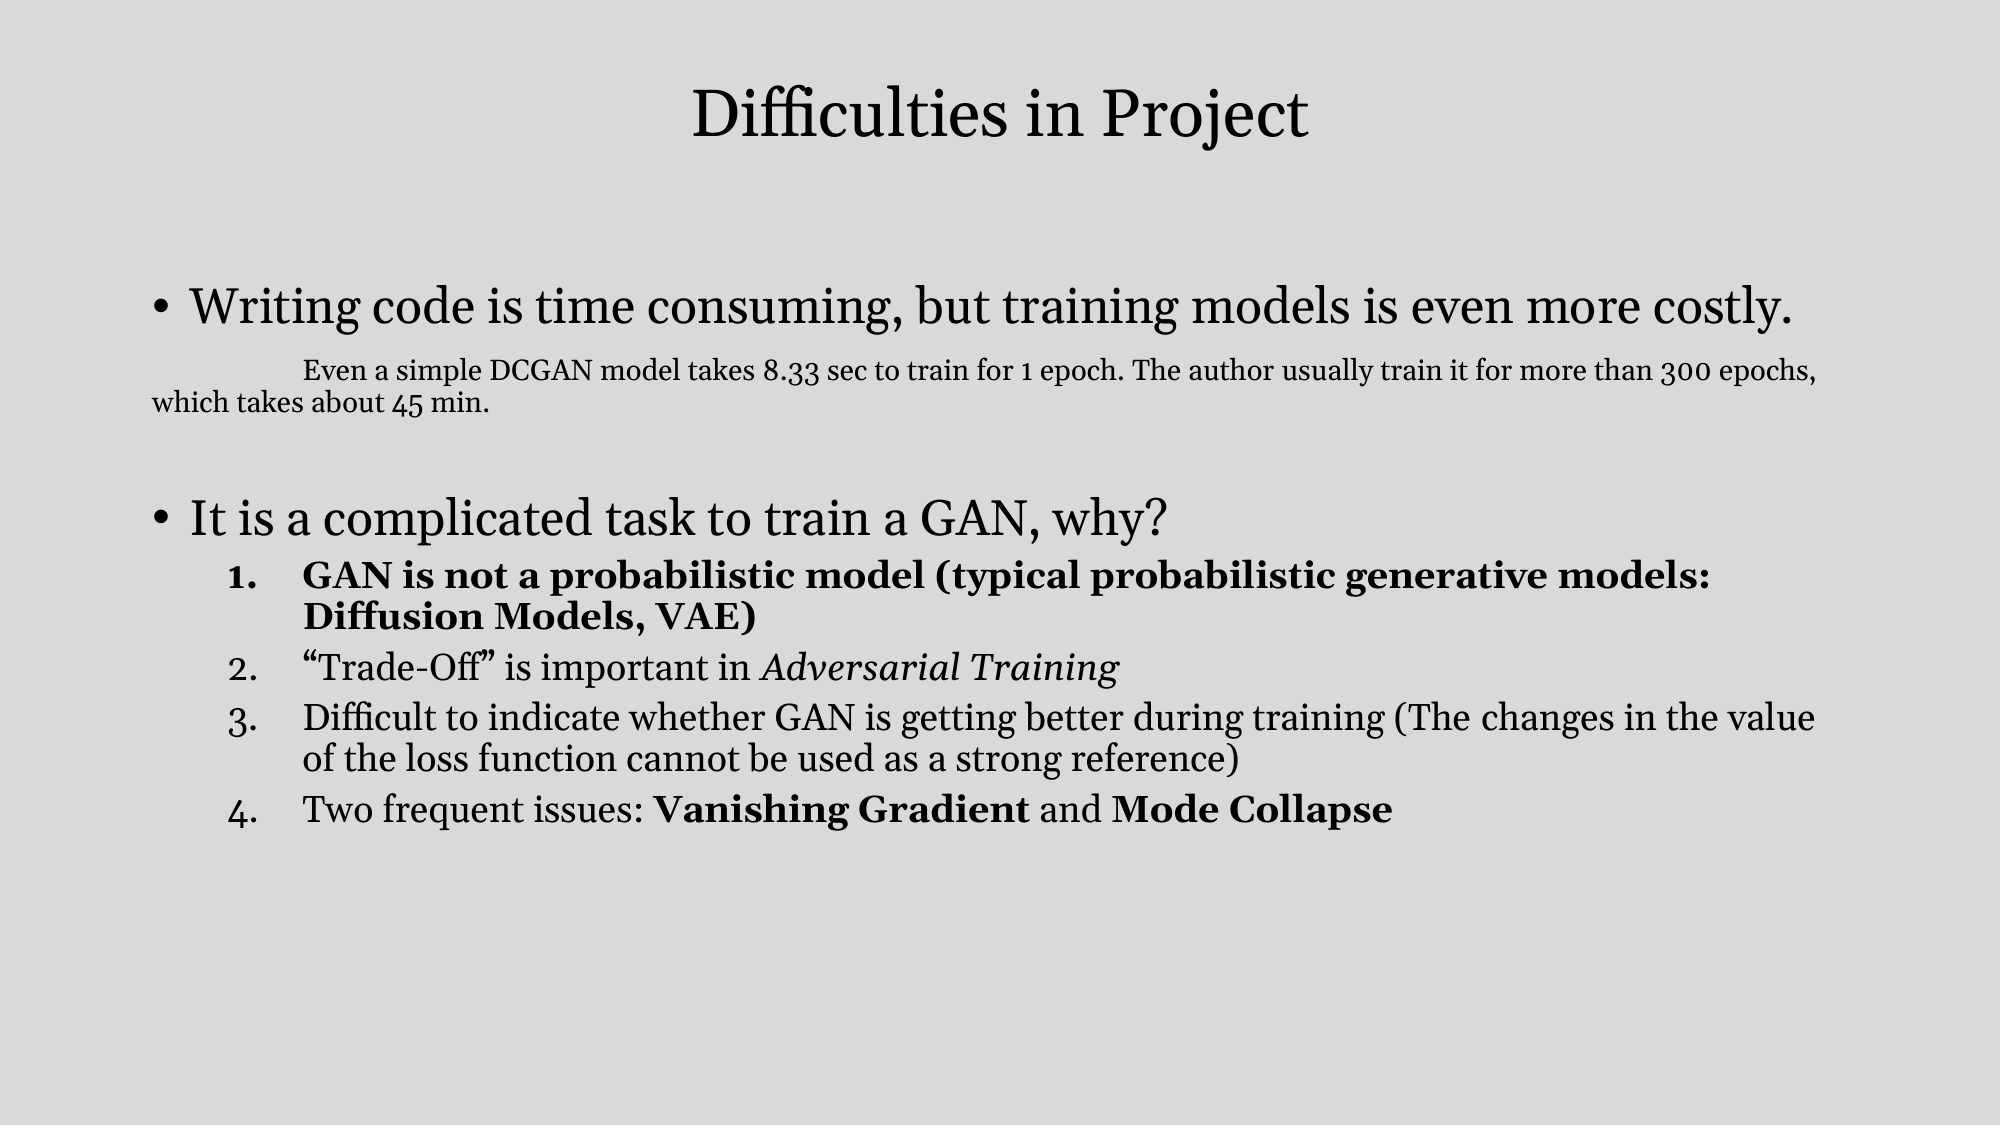

# Difficulties in Project
Writing code is time consuming, but training models is even more costly.
	Even a simple DCGAN model takes 8.33 sec to train for 1 epoch. The author usually train it for more than 300 epochs, which takes about 45 min.

It is a complicated task to train a GAN, why?
GAN is not a probabilistic model (typical probabilistic generative models: Diffusion Models, VAE)
“Trade-Off” is important in Adversarial Training
Difficult to indicate whether GAN is getting better during training (The changes in the value of the loss function cannot be used as a strong reference)
Two frequent issues: Vanishing Gradient and Mode Collapse